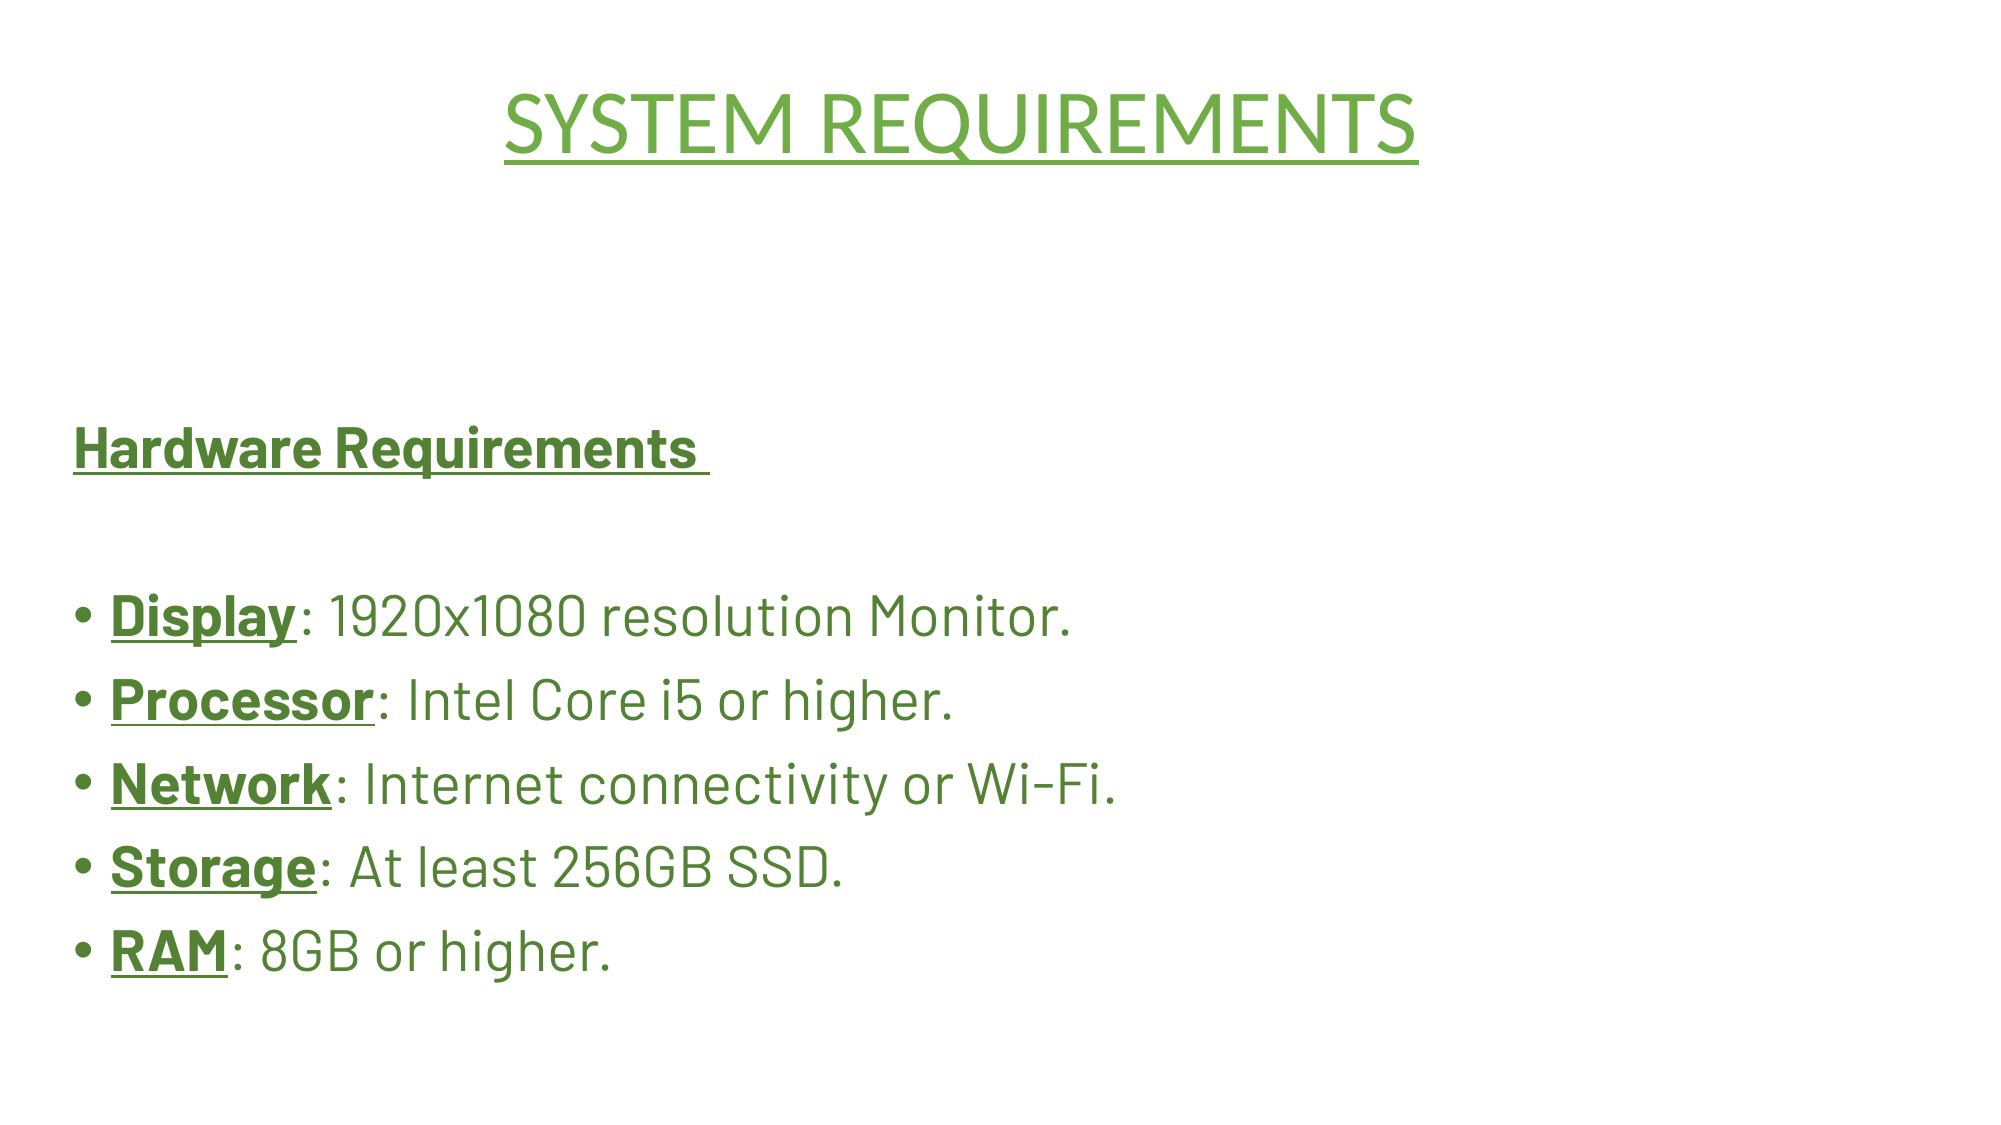

# SYSTEM REQUIREMENTS
Hardware Requirements

Display: 1920x1080 resolution Monitor.
Processor: Intel Core i5 or higher.
Network: Internet connectivity or Wi-Fi.
Storage: At least 256GB SSD.
RAM: 8GB or higher.